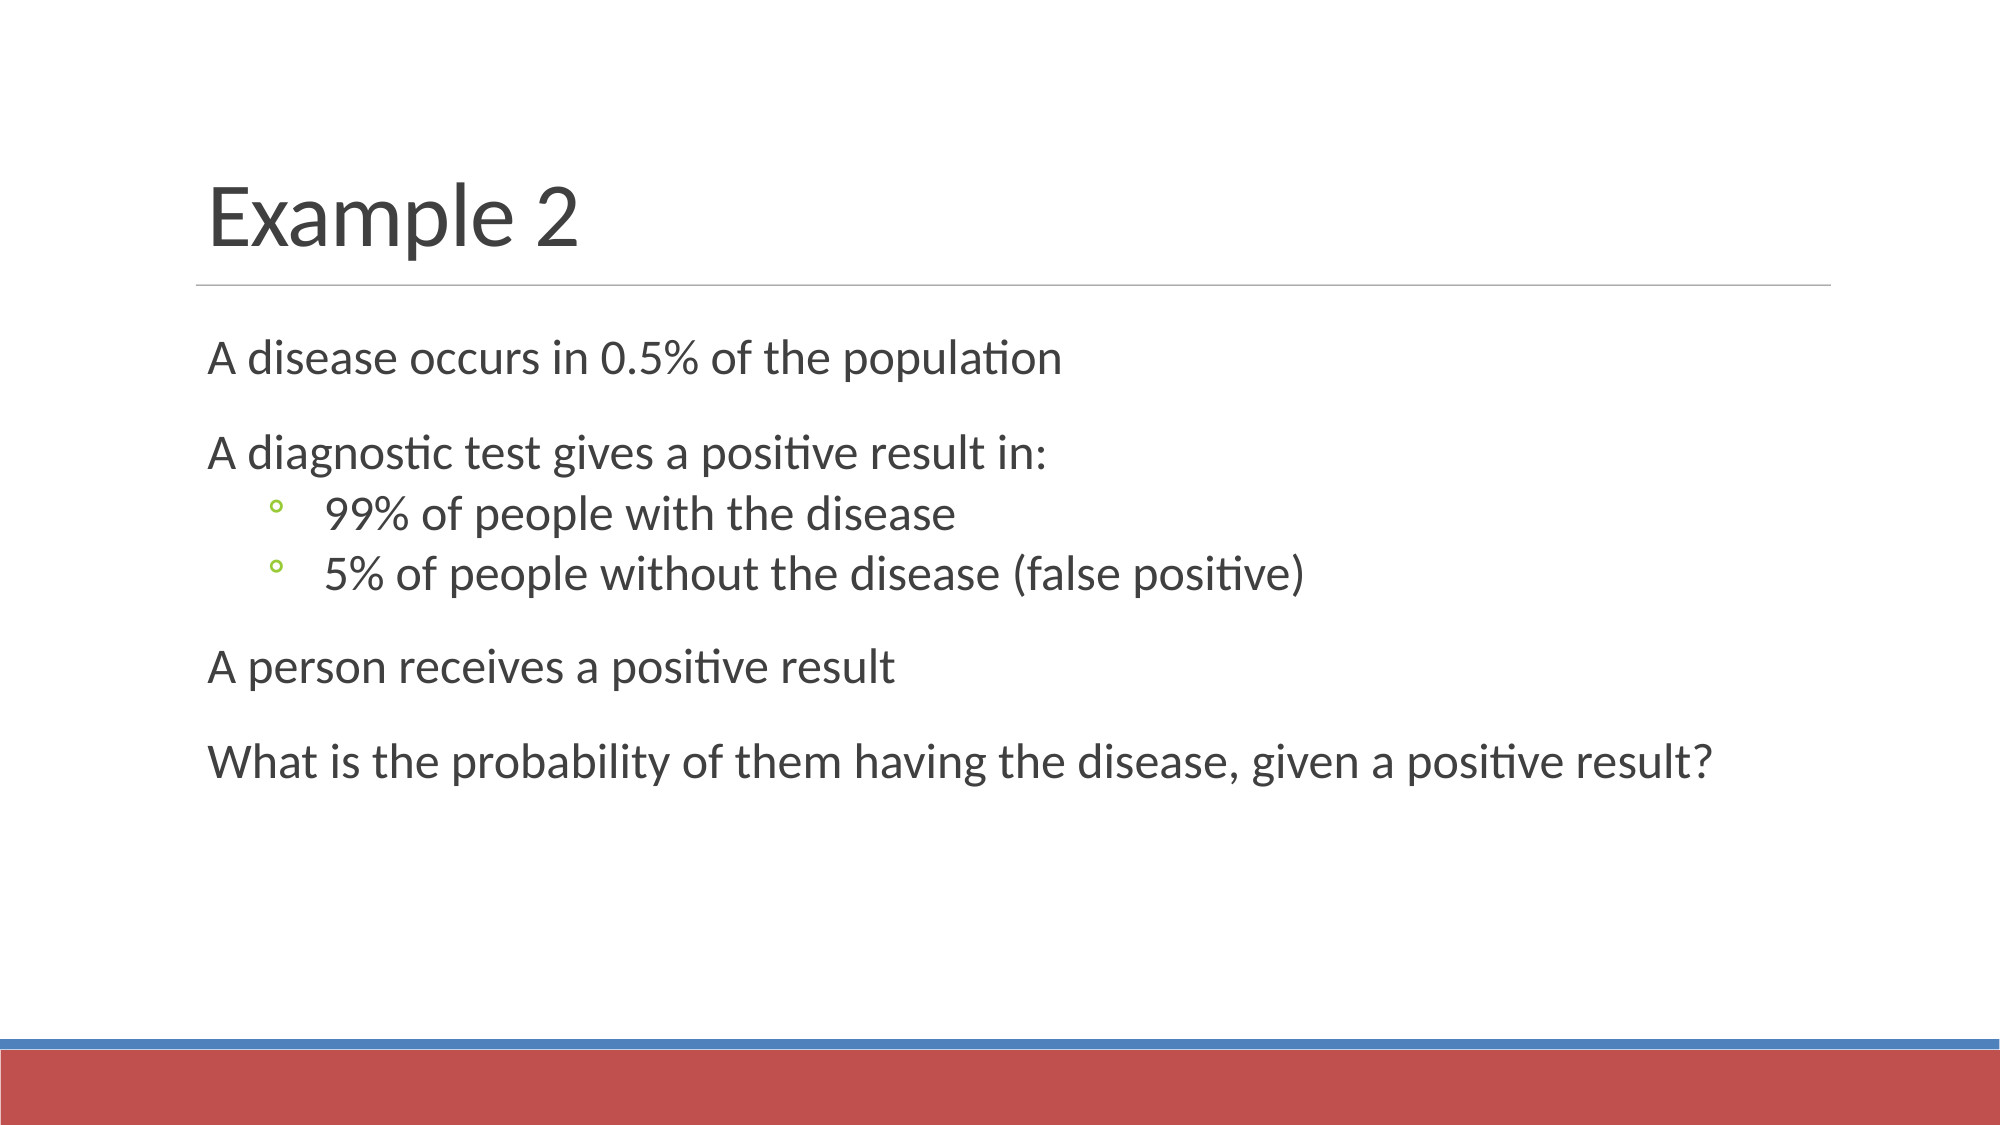

Example 2
A disease occurs in 0.5% of the population

A diagnostic test gives a positive result in:
99% of people with the disease
5% of people without the disease (false positive)

A person receives a positive result

What is the probability of them having the disease, given a positive result?